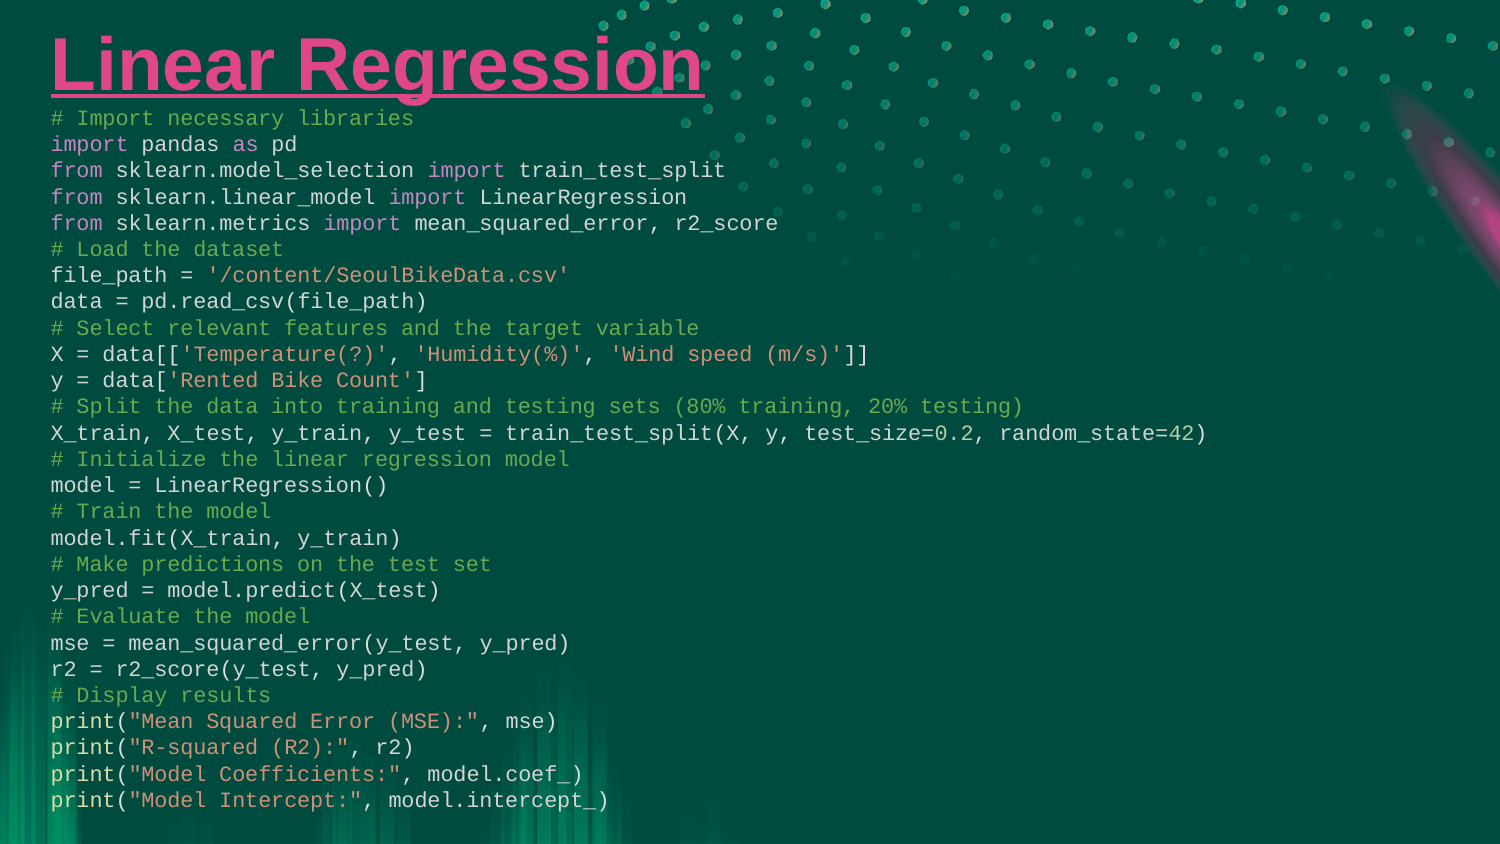

Linear Regression
# Import necessary libraries
import pandas as pd
from sklearn.model_selection import train_test_split
from sklearn.linear_model import LinearRegression
from sklearn.metrics import mean_squared_error, r2_score
# Load the dataset
file_path = '/content/SeoulBikeData.csv'
data = pd.read_csv(file_path)
# Select relevant features and the target variable
X = data[['Temperature(?)', 'Humidity(%)', 'Wind speed (m/s)']]
y = data['Rented Bike Count']
# Split the data into training and testing sets (80% training, 20% testing)
X_train, X_test, y_train, y_test = train_test_split(X, y, test_size=0.2, random_state=42)
# Initialize the linear regression model
model = LinearRegression()
# Train the model
model.fit(X_train, y_train)
# Make predictions on the test set
y_pred = model.predict(X_test)
# Evaluate the model
mse = mean_squared_error(y_test, y_pred)
r2 = r2_score(y_test, y_pred)
# Display results
print("Mean Squared Error (MSE):", mse)
print("R-squared (R2):", r2)
print("Model Coefficients:", model.coef_)
print("Model Intercept:", model.intercept_)